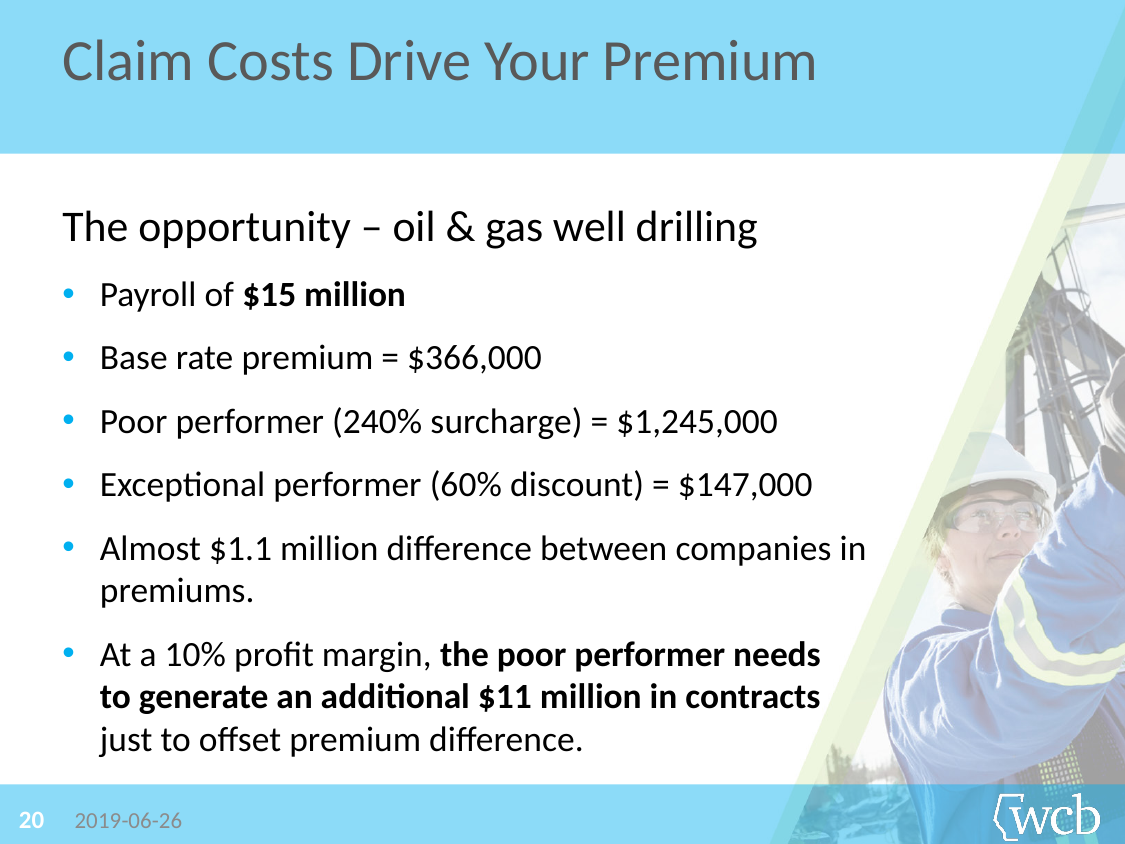

Claim Costs Drive Your Premium
The opportunity – oil & gas well drilling
Payroll of $15 million
Base rate premium = $366,000
Poor performer (240% surcharge) = $1,245,000
Exceptional performer (60% discount) = $147,000
Almost $1.1 million difference between companies in
premiums.
At a 10% profit margin, the poor performer needs
to generate an additional $11 million in contracts
just to offset premium difference.
20
2019-06-26